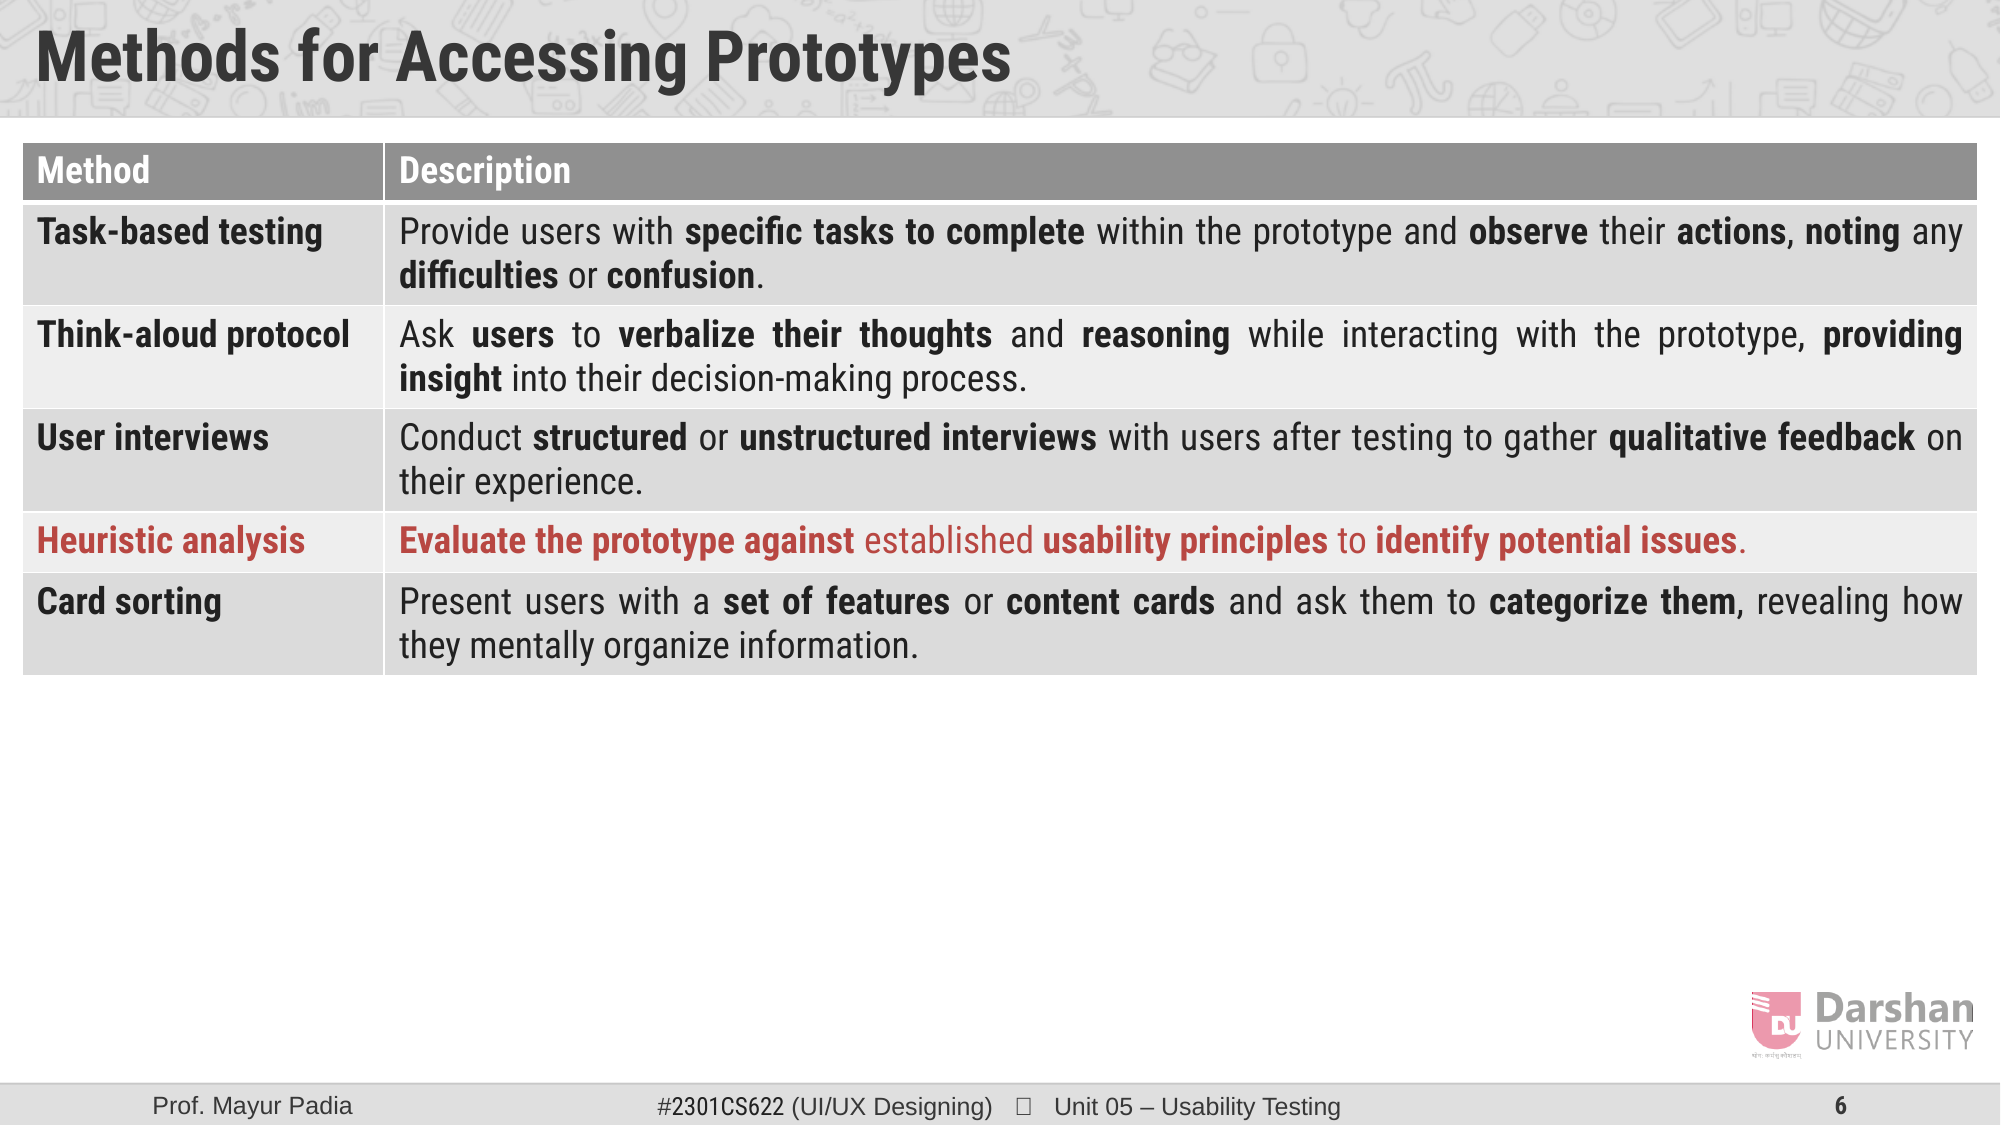

# Methods for Accessing Prototypes
| Method | Description |
| --- | --- |
| Task-based testing | Provide users with specific tasks to complete within the prototype and observe their actions, noting any difficulties or confusion. |
| Think-aloud protocol | Ask users to verbalize their thoughts and reasoning while interacting with the prototype, providing insight into their decision-making process. |
| User interviews | Conduct structured or unstructured interviews with users after testing to gather qualitative feedback on their experience. |
| Heuristic analysis | Evaluate the prototype against established usability principles to identify potential issues. |
| Card sorting | Present users with a set of features or content cards and ask them to categorize them, revealing how they mentally organize information. |
| Method | Description |
| --- | --- |
| Task-based testing | Provide users with specific tasks to complete within the prototype and observe their actions, noting any difficulties or confusion. |
| Think-aloud protocol | Ask users to verbalize their thoughts and reasoning while interacting with the prototype, providing insight into their decision-making process. |
| User interviews | Conduct structured or unstructured interviews with users after testing to gather qualitative feedback on their experience. |
| Heuristic analysis | Evaluate the prototype against established usability principles to identify potential issues. |
| Card sorting | Present users with a set of features or content cards and ask them to categorize them, revealing how they mentally organize information. |